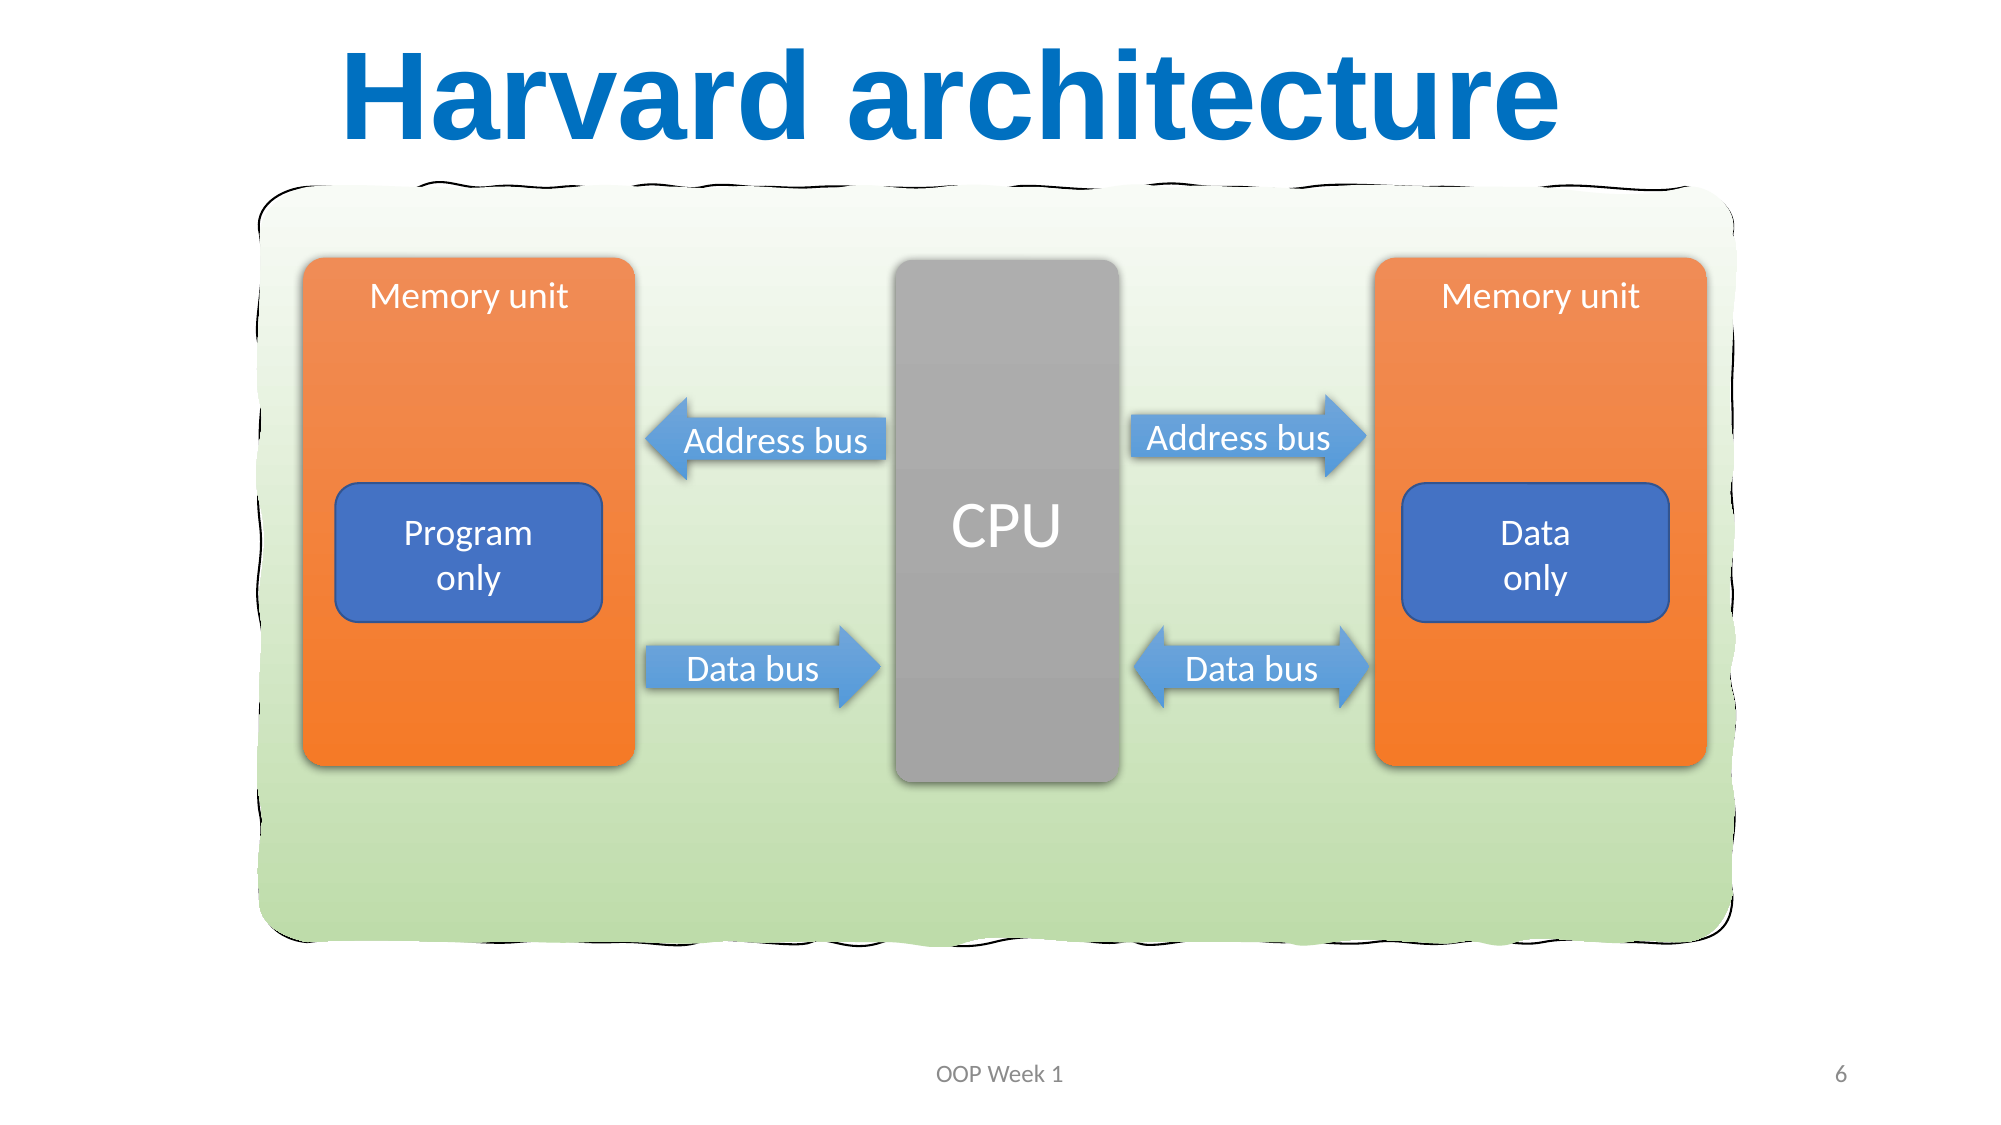

# Harvard architecture

Memory unit
Memory unit
CPU
Address bus
Address bus
Program
only
Data
only
Data bus
Data bus
OOP Week 1
6